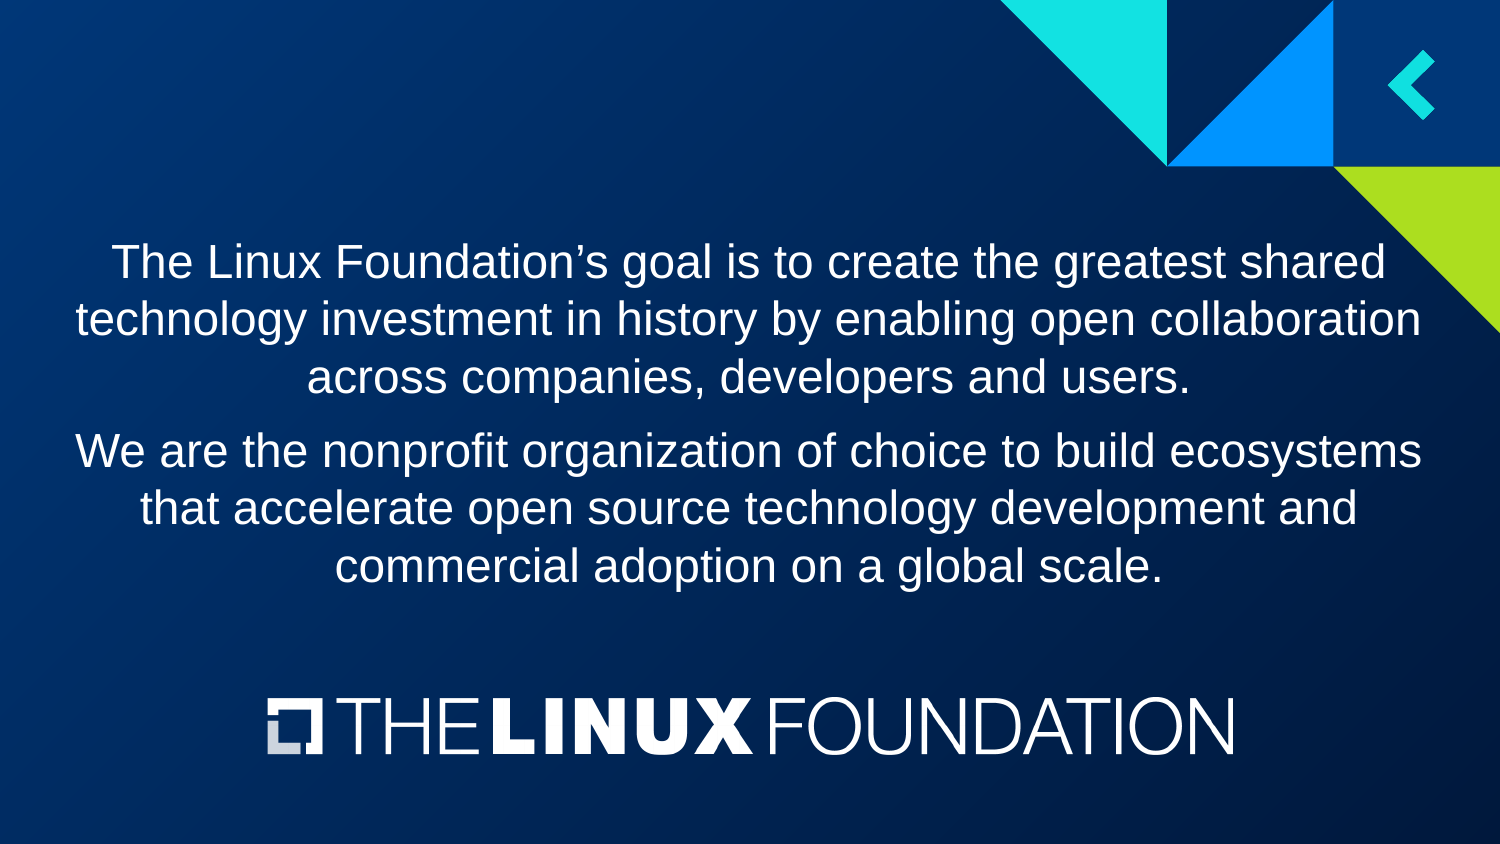

# The Linux Foundation’s goal is to create the greatest shared technology investment in history by enabling open collaboration across companies, developers and users.
We are the nonprofit organization of choice to build ecosystems that accelerate open source technology development and commercial adoption on a global scale.